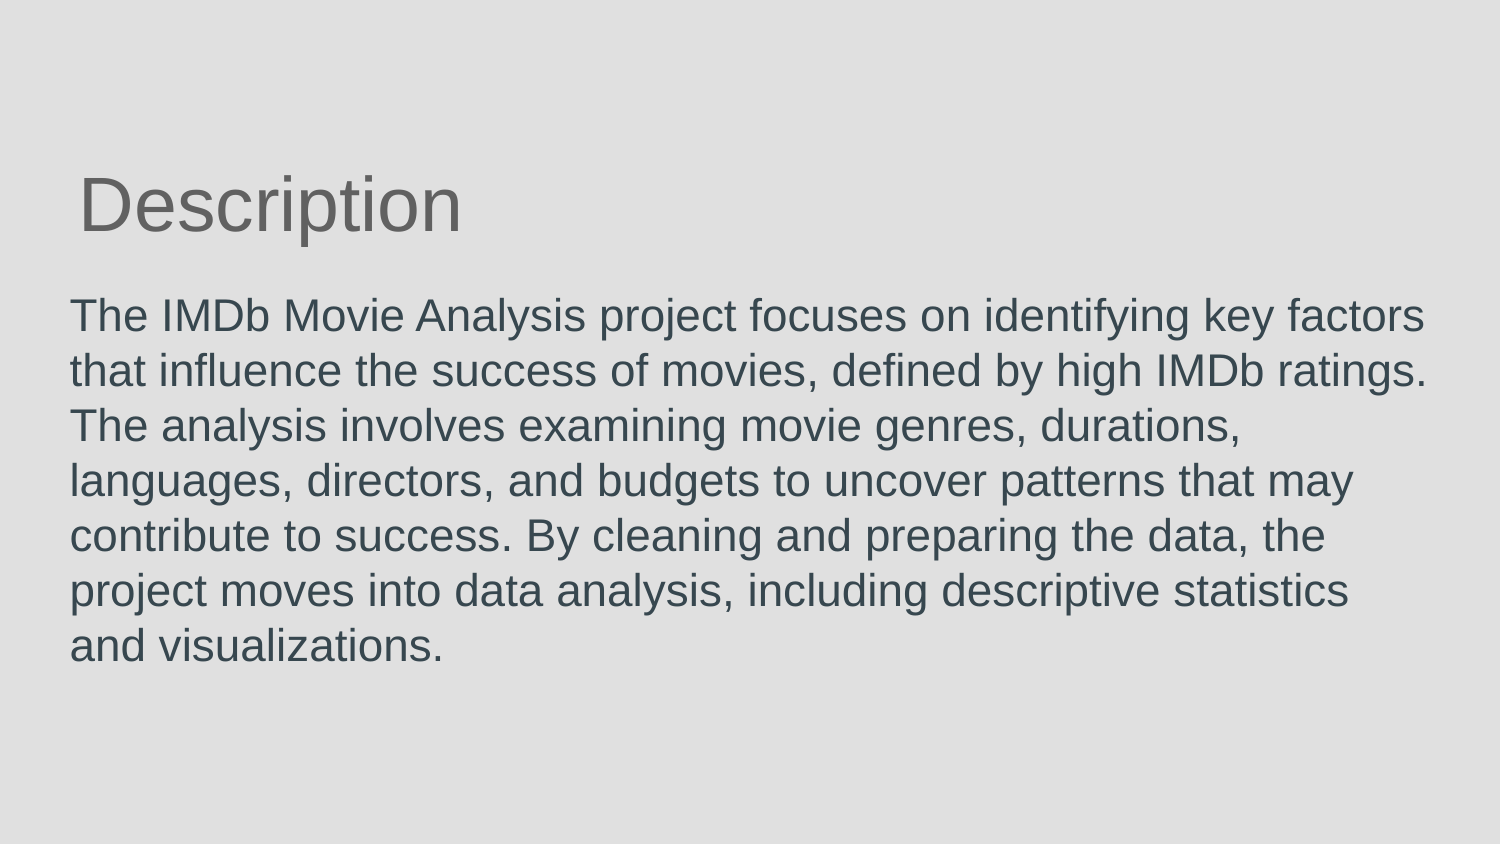

Description
The IMDb Movie Analysis project focuses on identifying key factors that influence the success of movies, defined by high IMDb ratings. The analysis involves examining movie genres, durations, languages, directors, and budgets to uncover patterns that may contribute to success. By cleaning and preparing the data, the project moves into data analysis, including descriptive statistics and visualizations.